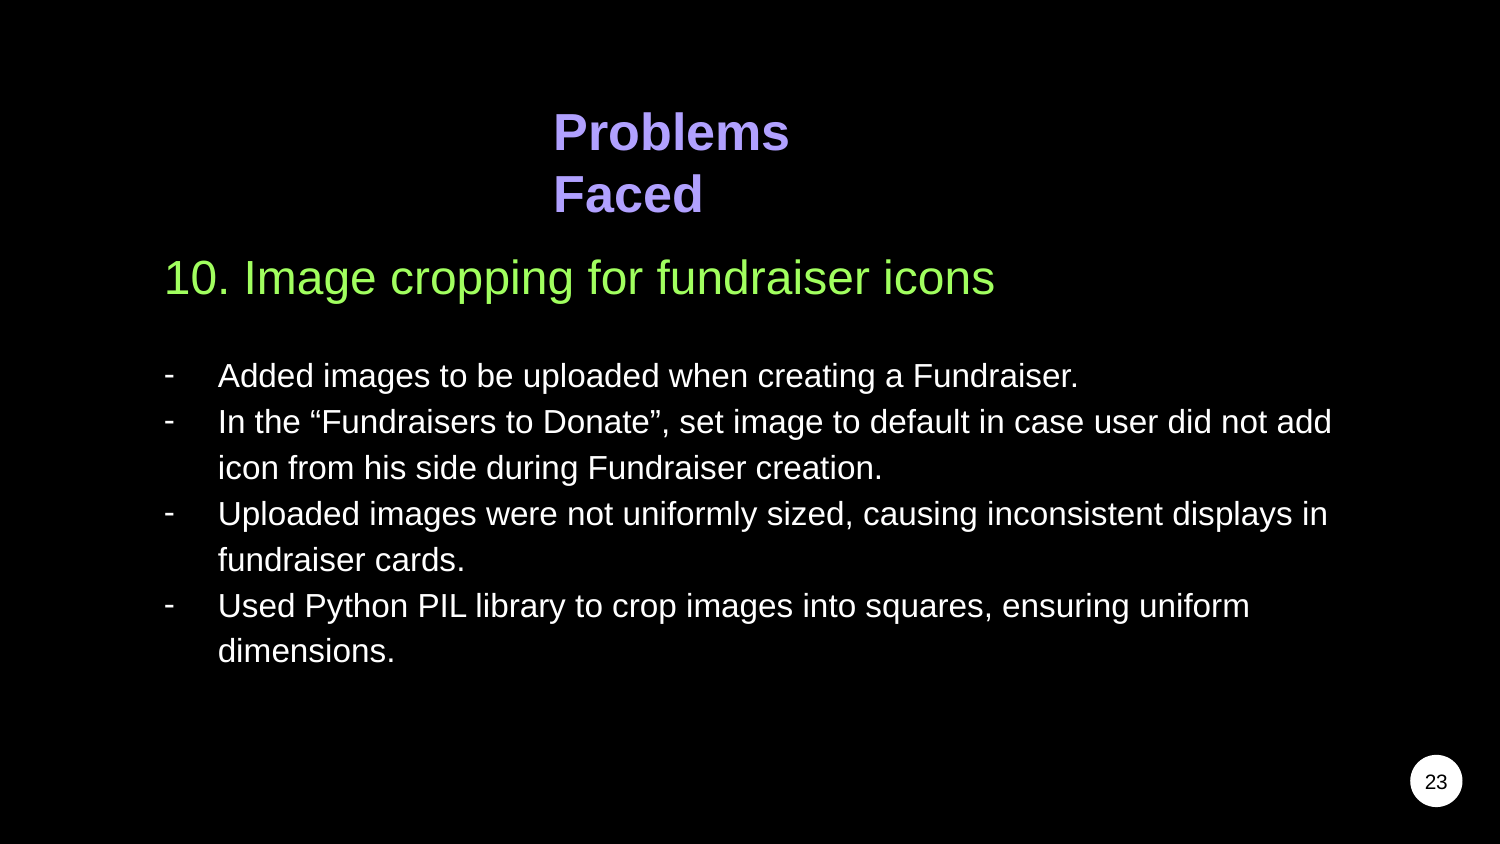

Problems Faced
10. Image cropping for fundraiser icons
Added images to be uploaded when creating a Fundraiser.
In the “Fundraisers to Donate”, set image to default in case user did not add icon from his side during Fundraiser creation.
Uploaded images were not uniformly sized, causing inconsistent displays in fundraiser cards.
Used Python PIL library to crop images into squares, ensuring uniform dimensions.
23
23